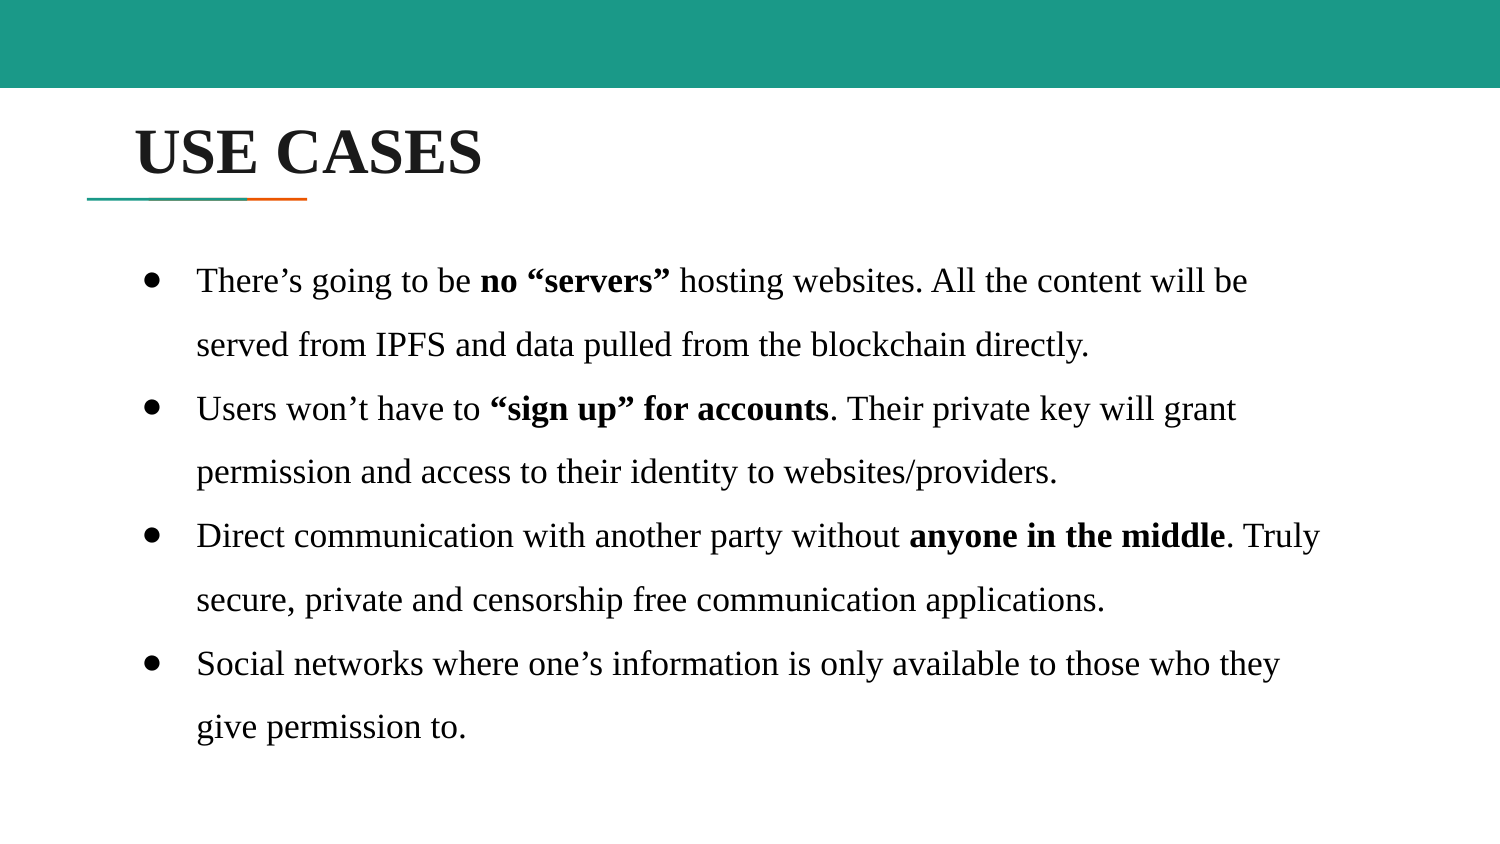

# USE CASES
There’s going to be no “servers” hosting websites. All the content will be served from IPFS and data pulled from the blockchain directly.
Users won’t have to “sign up” for accounts. Their private key will grant permission and access to their identity to websites/providers.
Direct communication with another party without anyone in the middle. Truly secure, private and censorship free communication applications.
Social networks where one’s information is only available to those who they give permission to.